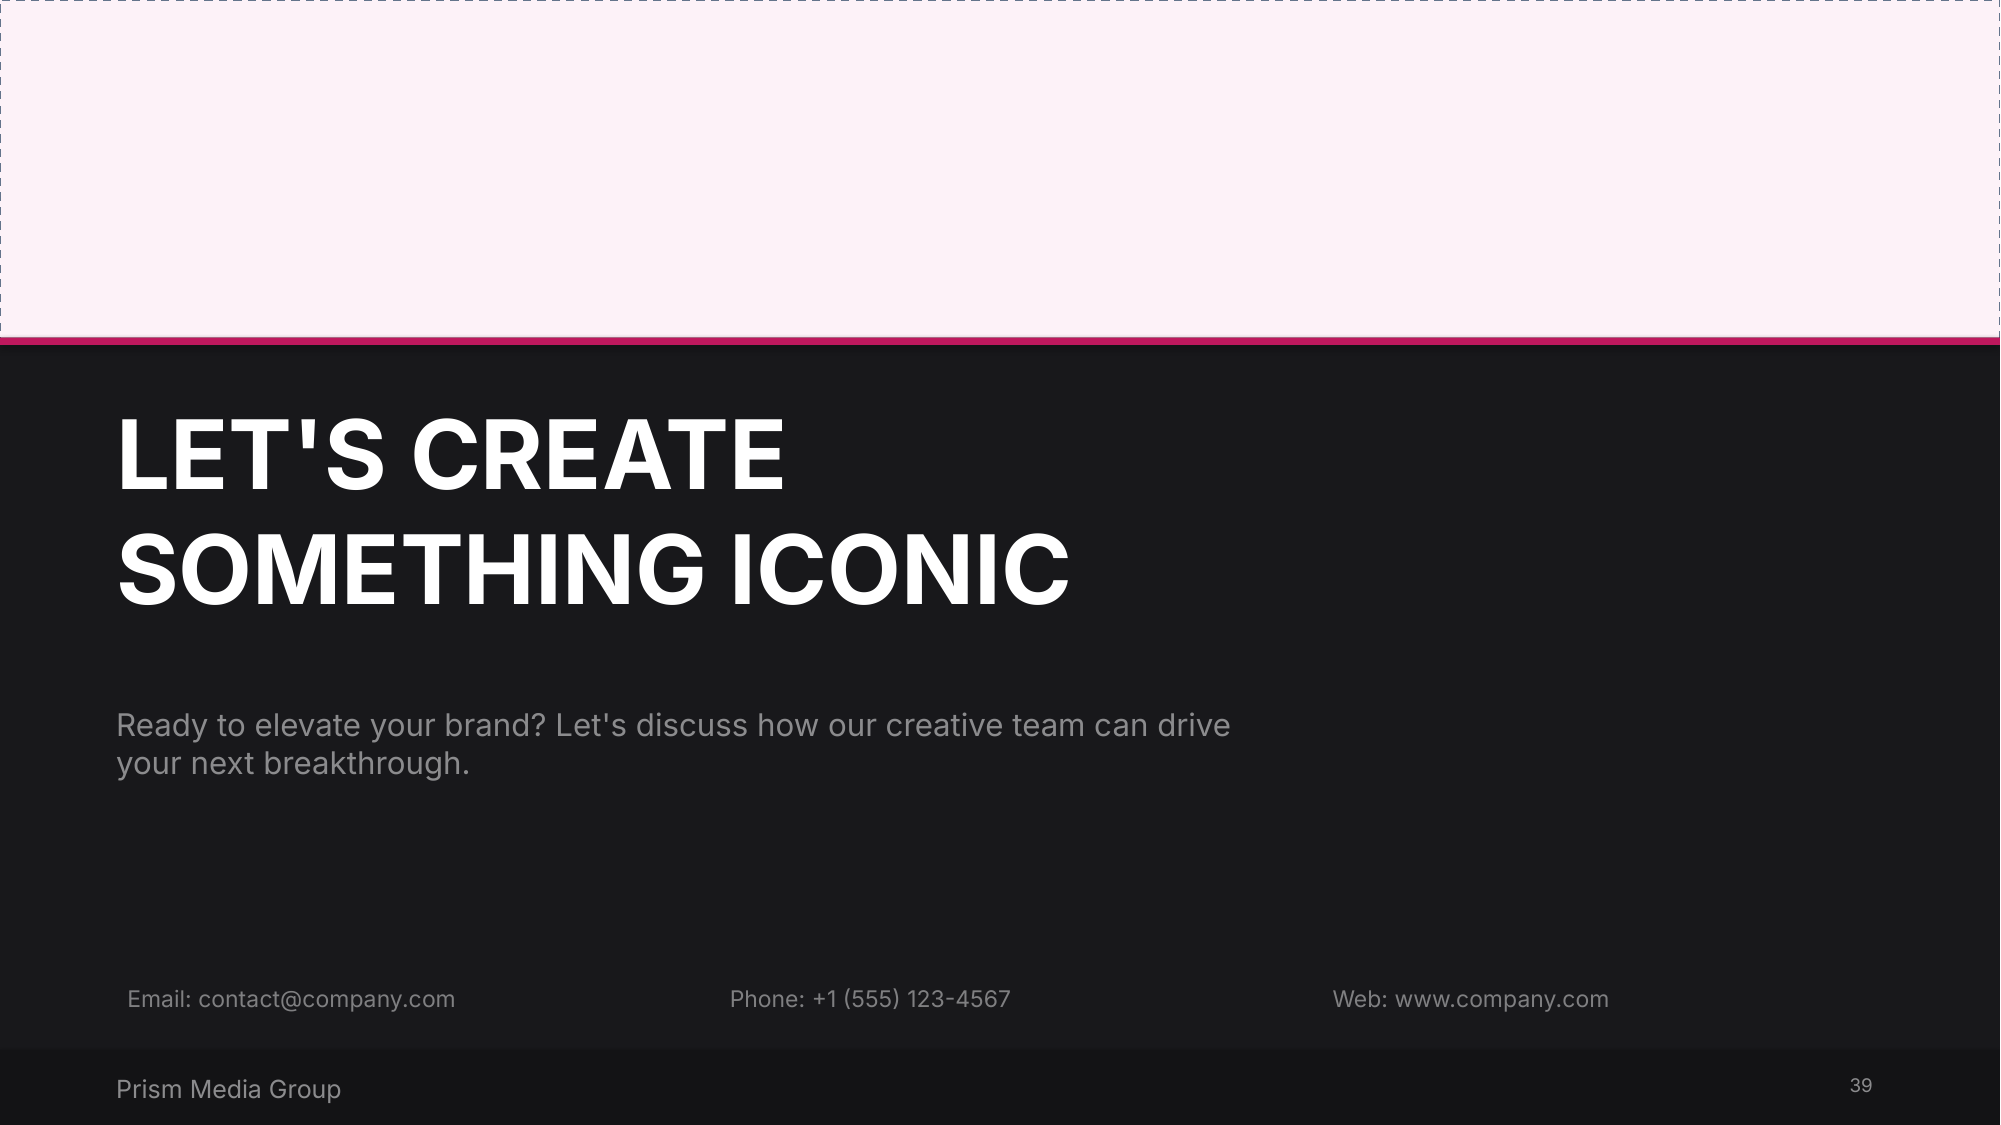

LET'S CREATE
SOMETHING ICONIC
Full-Bleed CTA Background
Ready to elevate your brand? Let's discuss how our creative team can drive your next breakthrough.
Email: contact@company.com
Phone: +1 (555) 123-4567
Web: www.company.com

Prism Media Group
39